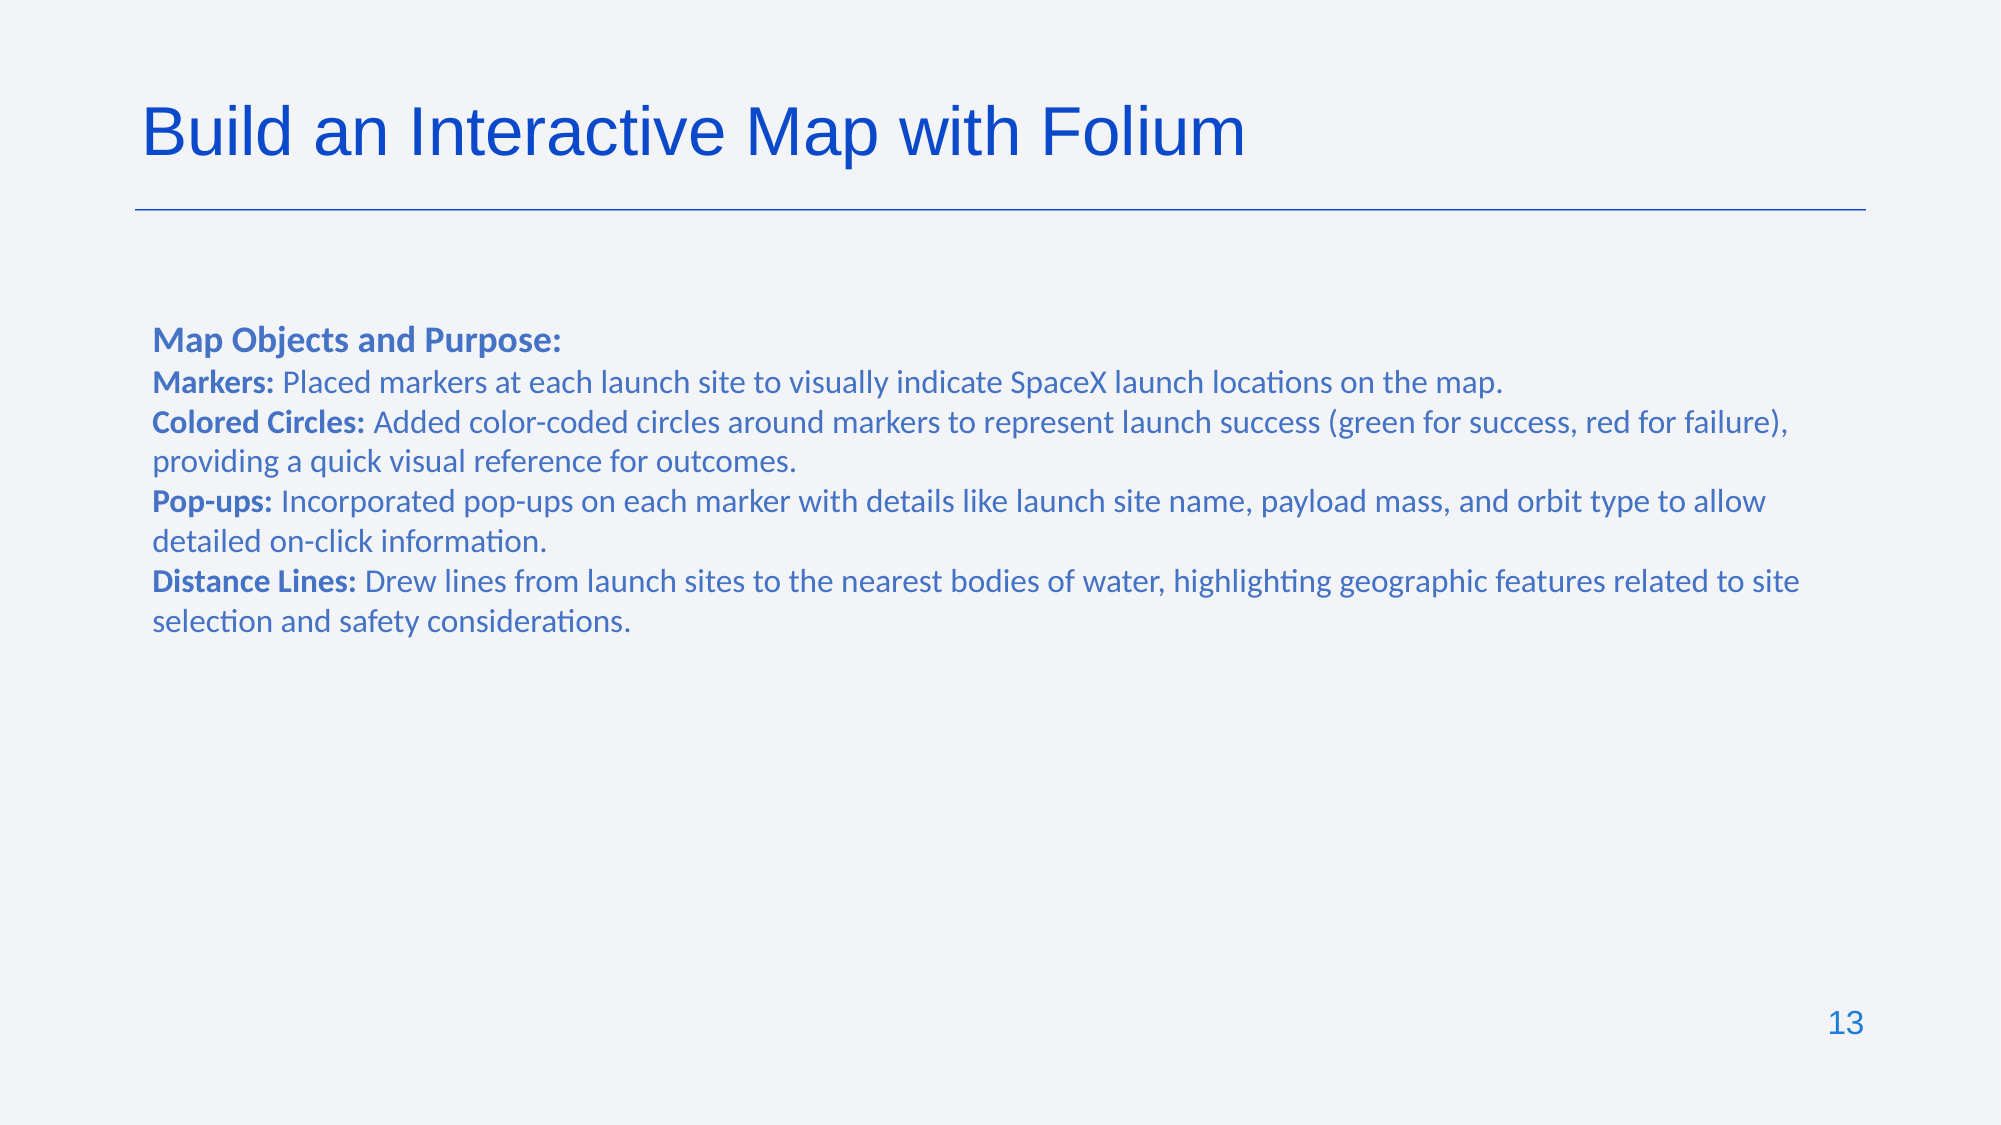

Build an Interactive Map with Folium
Map Objects and Purpose:
Markers: Placed markers at each launch site to visually indicate SpaceX launch locations on the map.
Colored Circles: Added color-coded circles around markers to represent launch success (green for success, red for failure), providing a quick visual reference for outcomes.
Pop-ups: Incorporated pop-ups on each marker with details like launch site name, payload mass, and orbit type to allow detailed on-click information.
Distance Lines: Drew lines from launch sites to the nearest bodies of water, highlighting geographic features related to site selection and safety considerations.
13